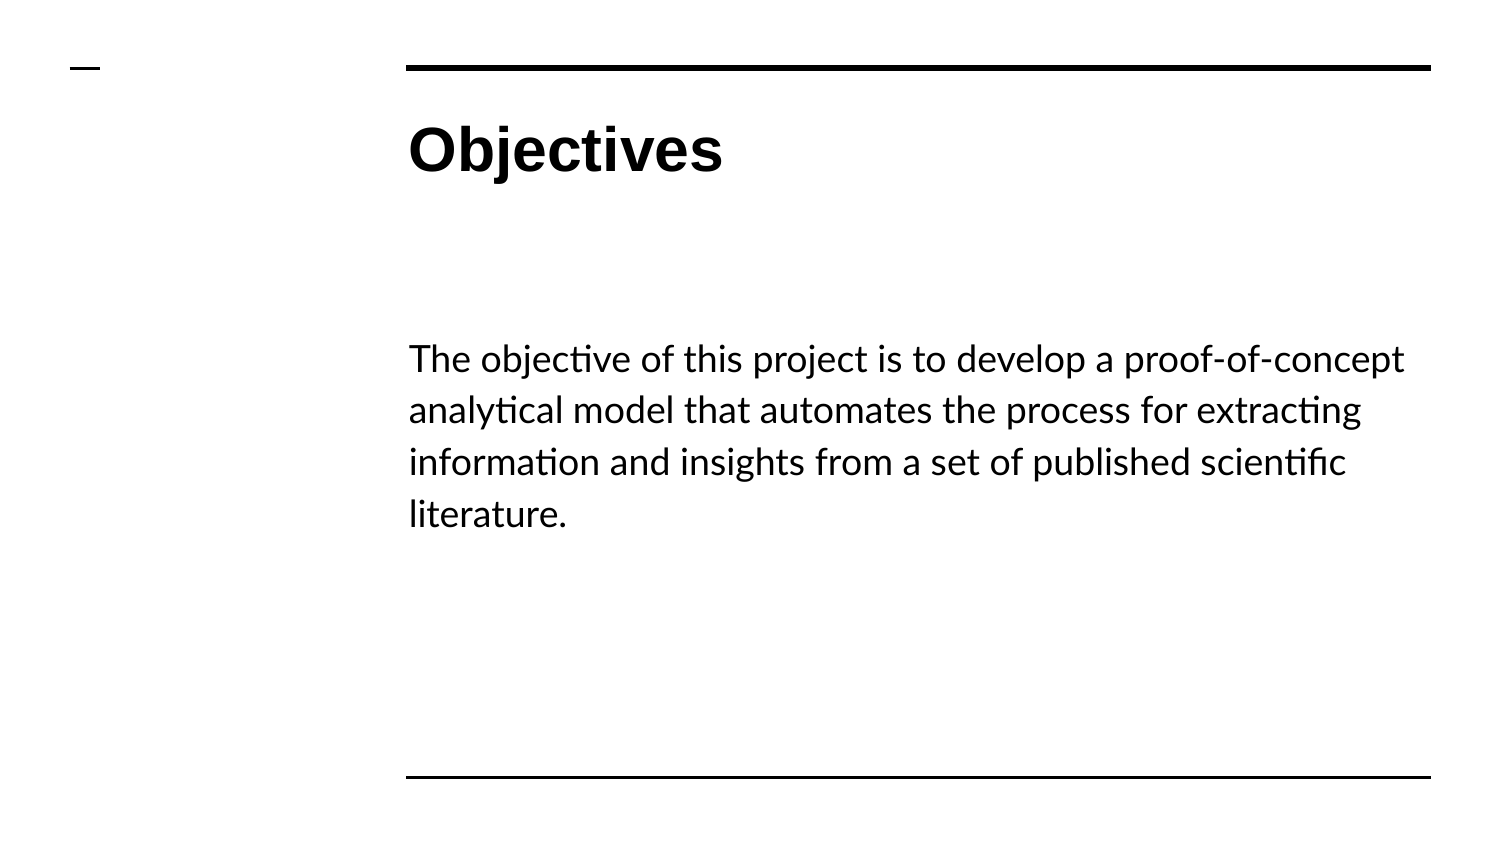

# Objectives
The objective of this project is to develop a proof-of-concept analytical model that automates the process for extracting information and insights from a set of published scientific literature.